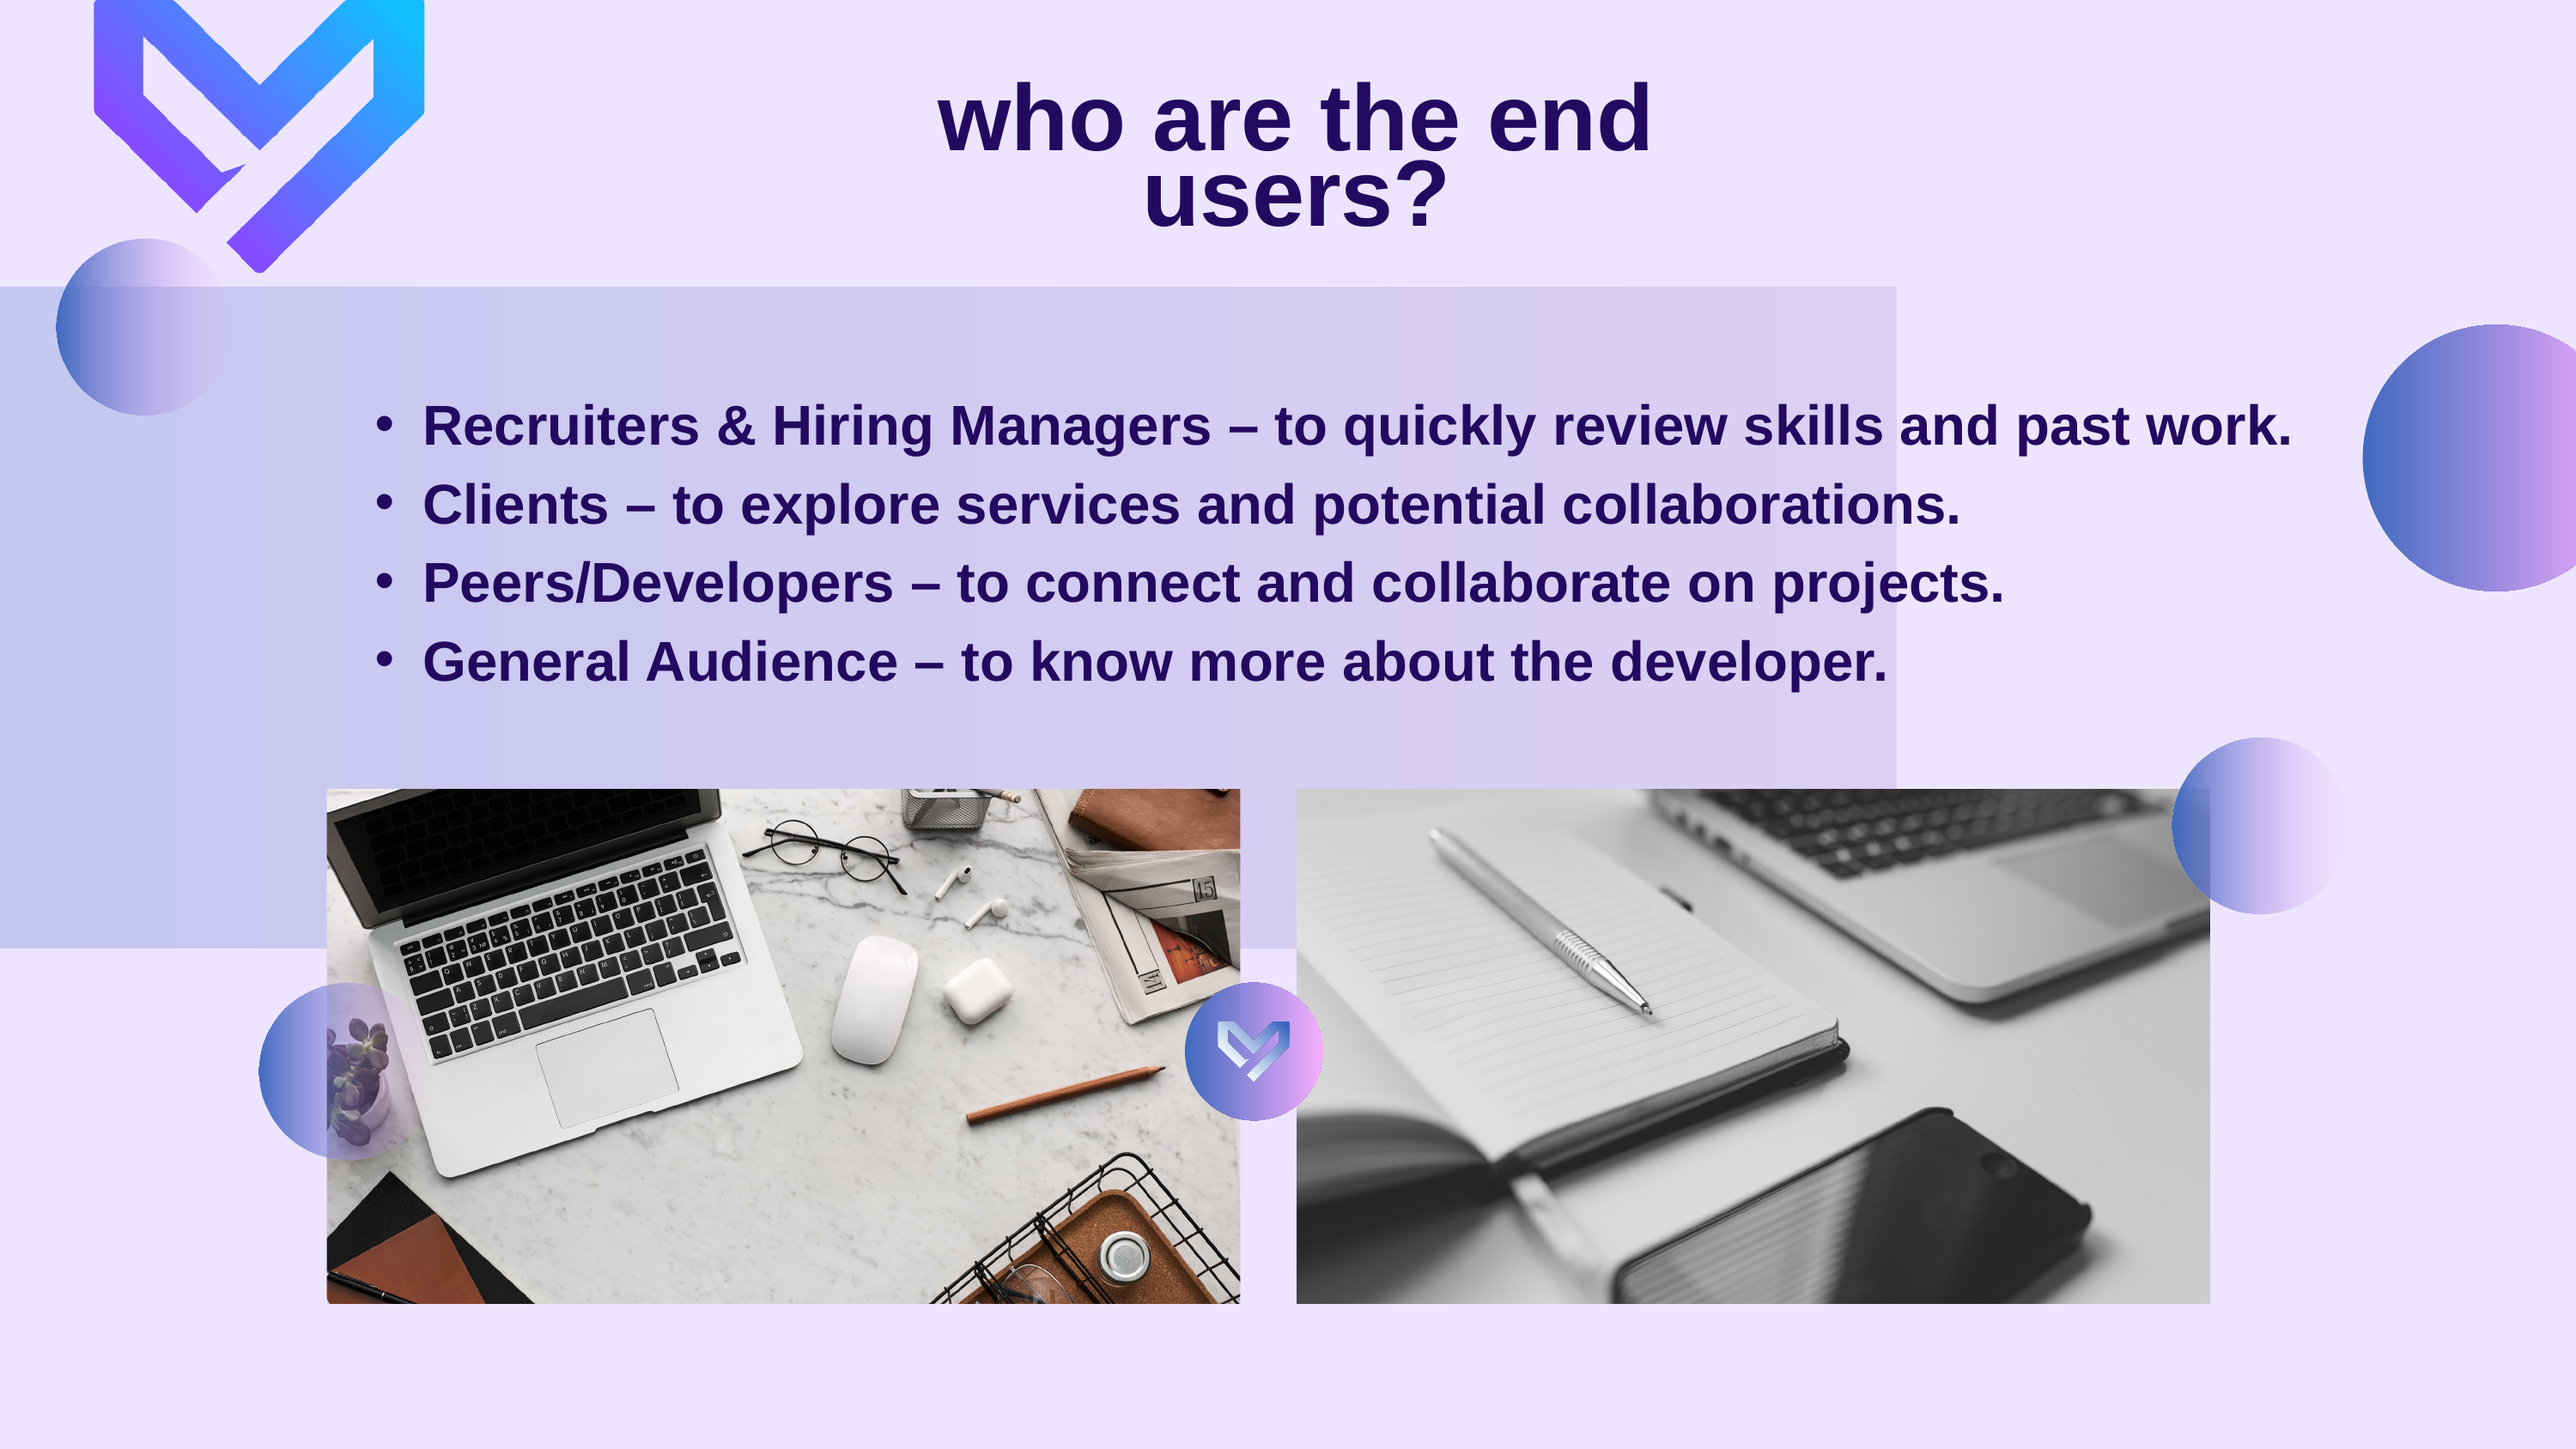

who are the end users?

Recruiters & Hiring Managers – to quickly review skills and past work.
Clients – to explore services and potential collaborations.
Peers/Developers – to connect and collaborate on projects.
General Audience – to know more about the developer.